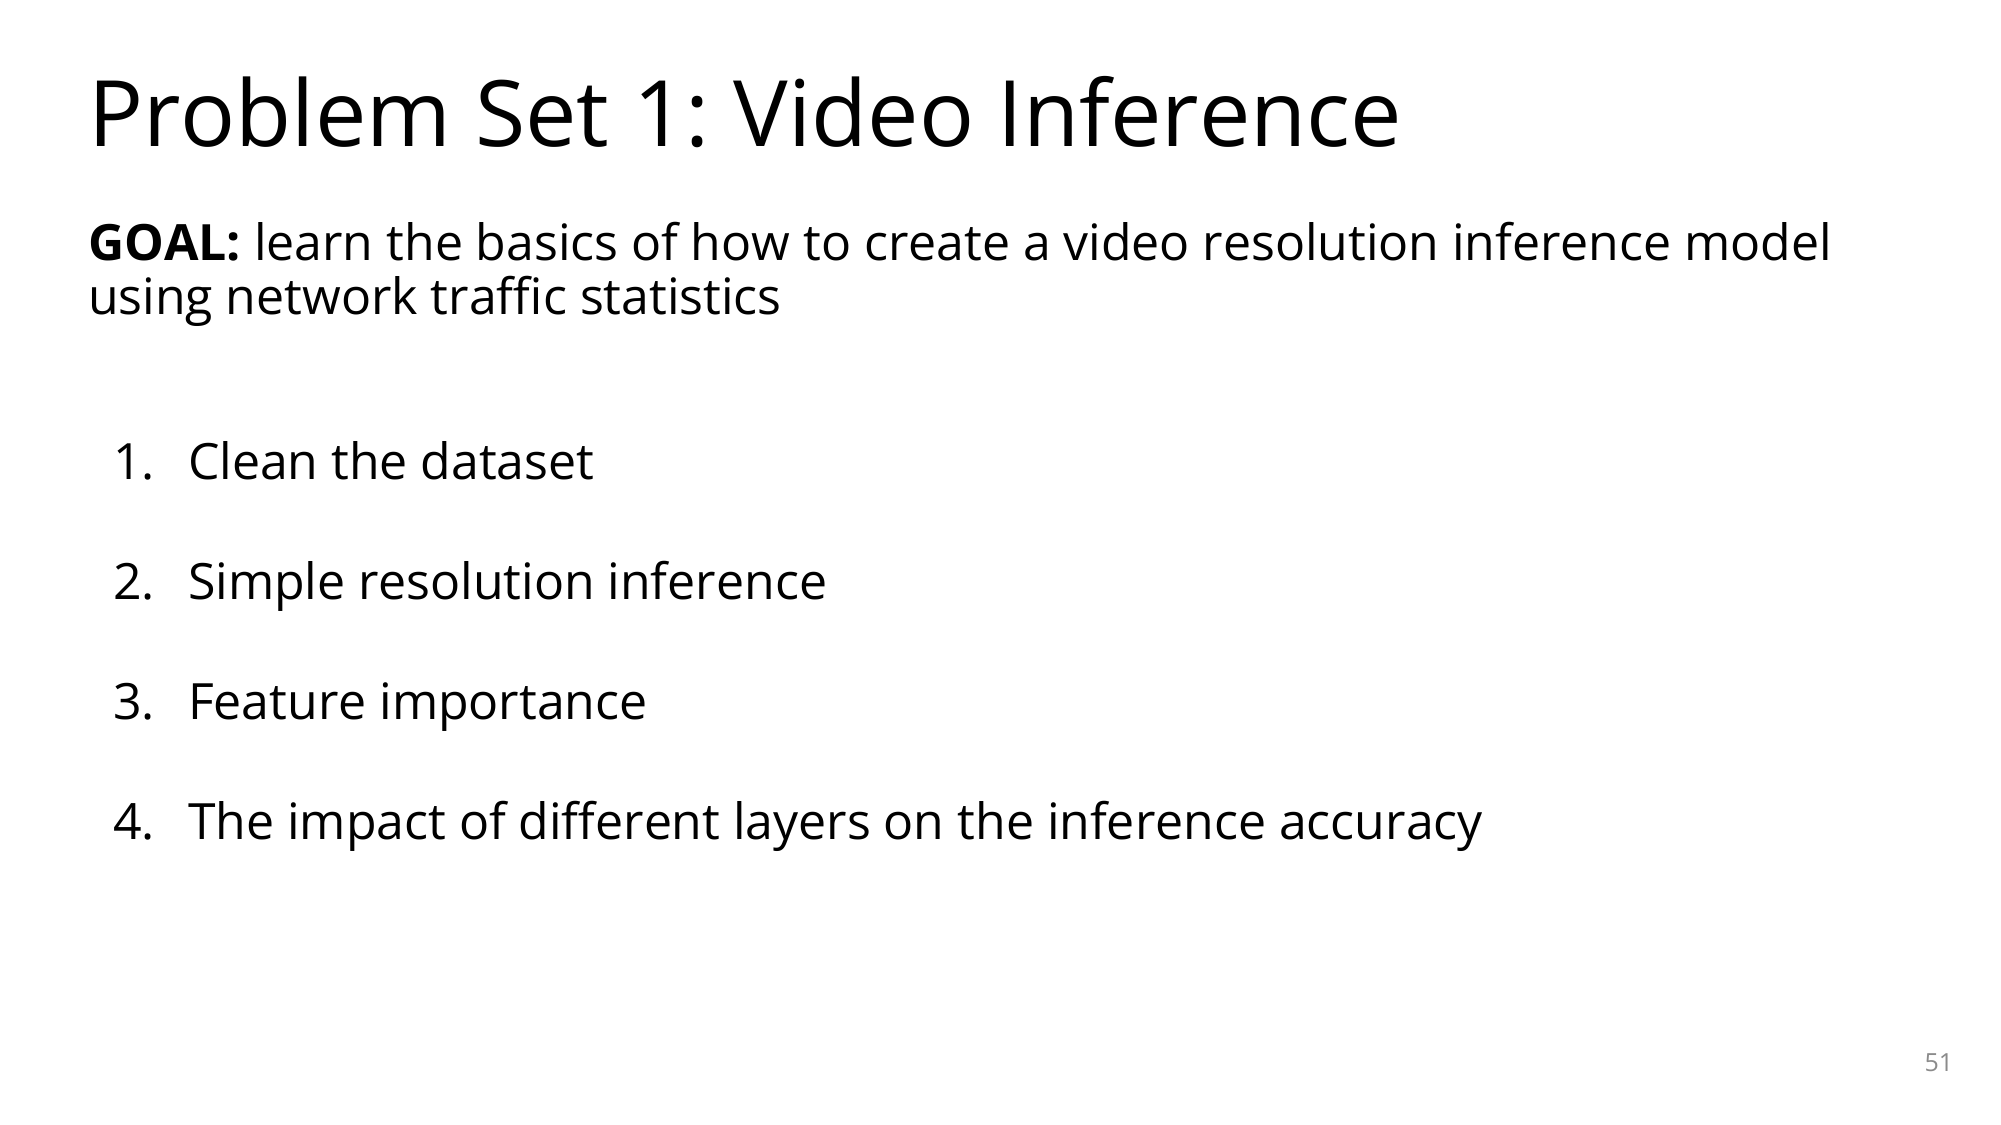

# Problem Set 1: Video Inference
GOAL: learn the basics of how to create a video resolution inference model using network traffic statistics
Clean the dataset
Simple resolution inference
Feature importance
The impact of different layers on the inference accuracy

51